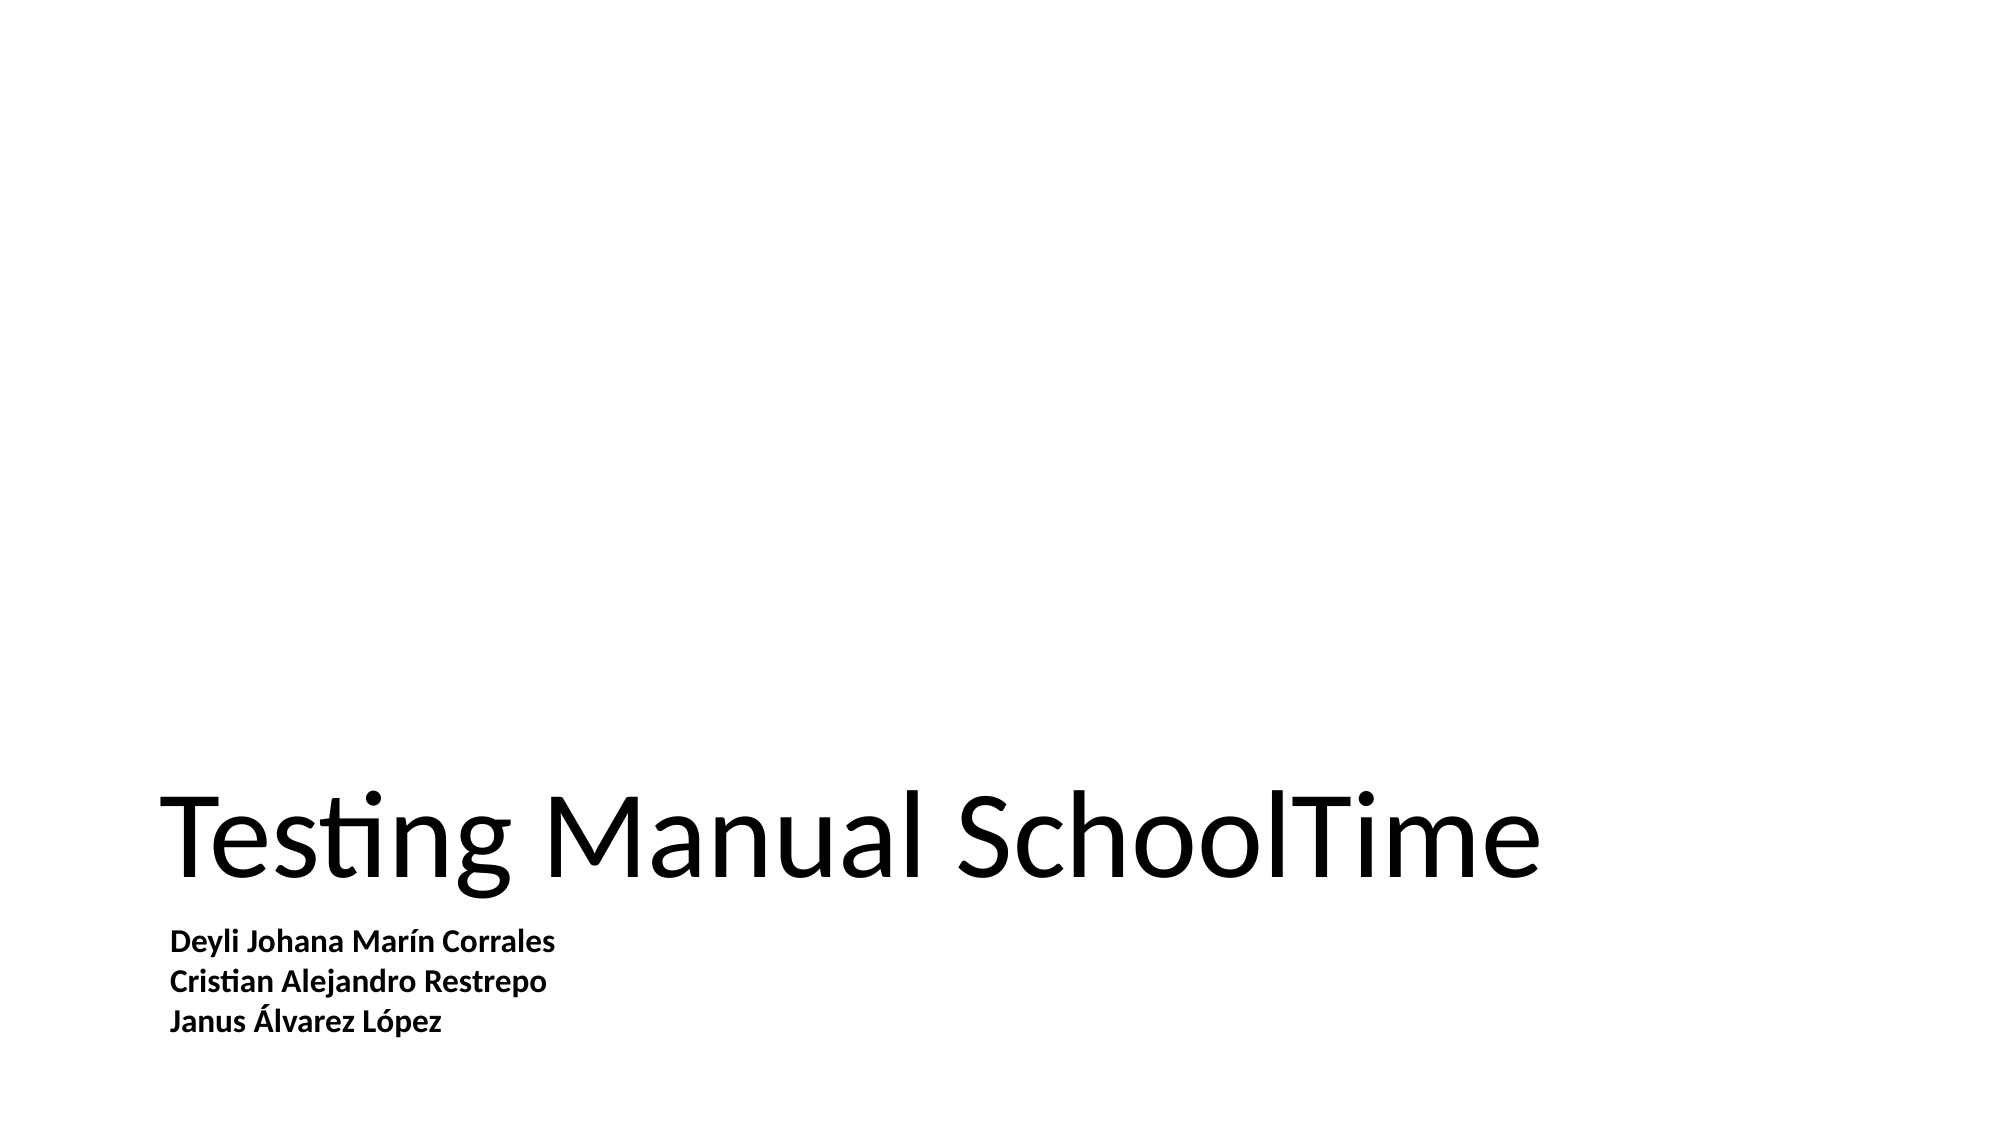

# Testing Manual SchoolTime
Deyli Johana Marín Corrales
Cristian Alejandro Restrepo
Janus Álvarez López